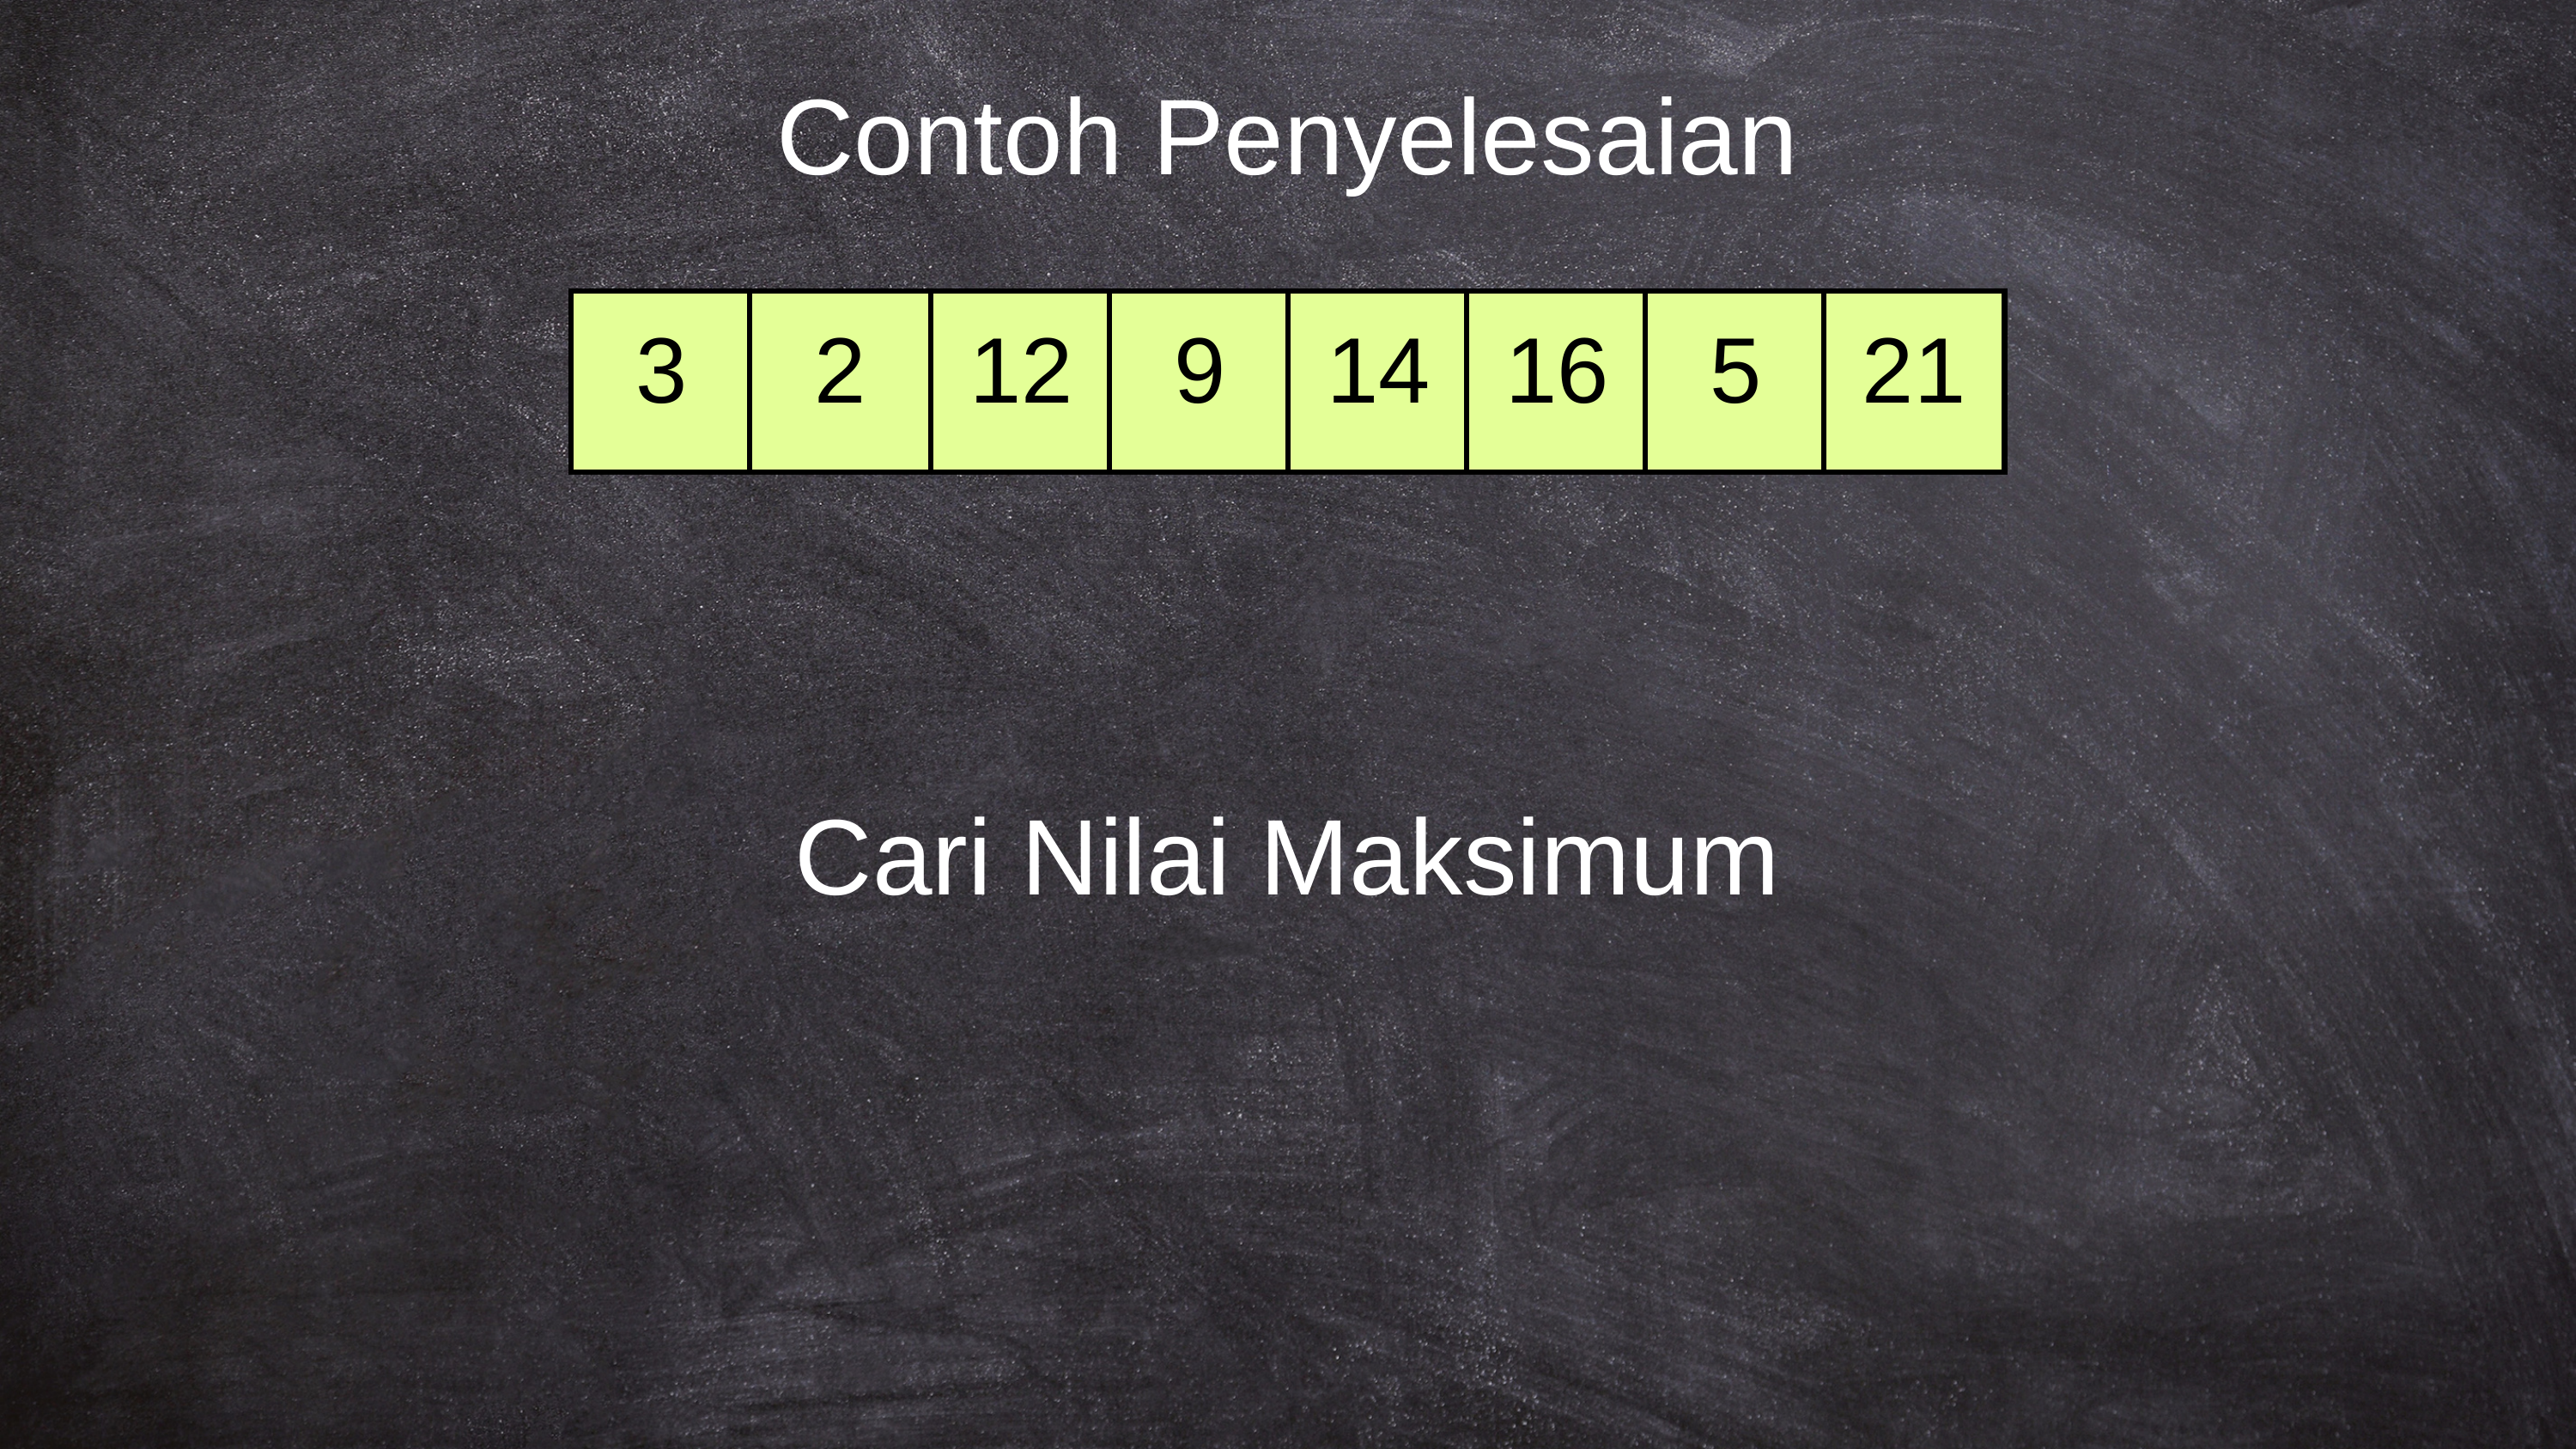

Contoh Penyelesaian

3

2

12

9

14

16

5

21
Cari Nilai Maksimum